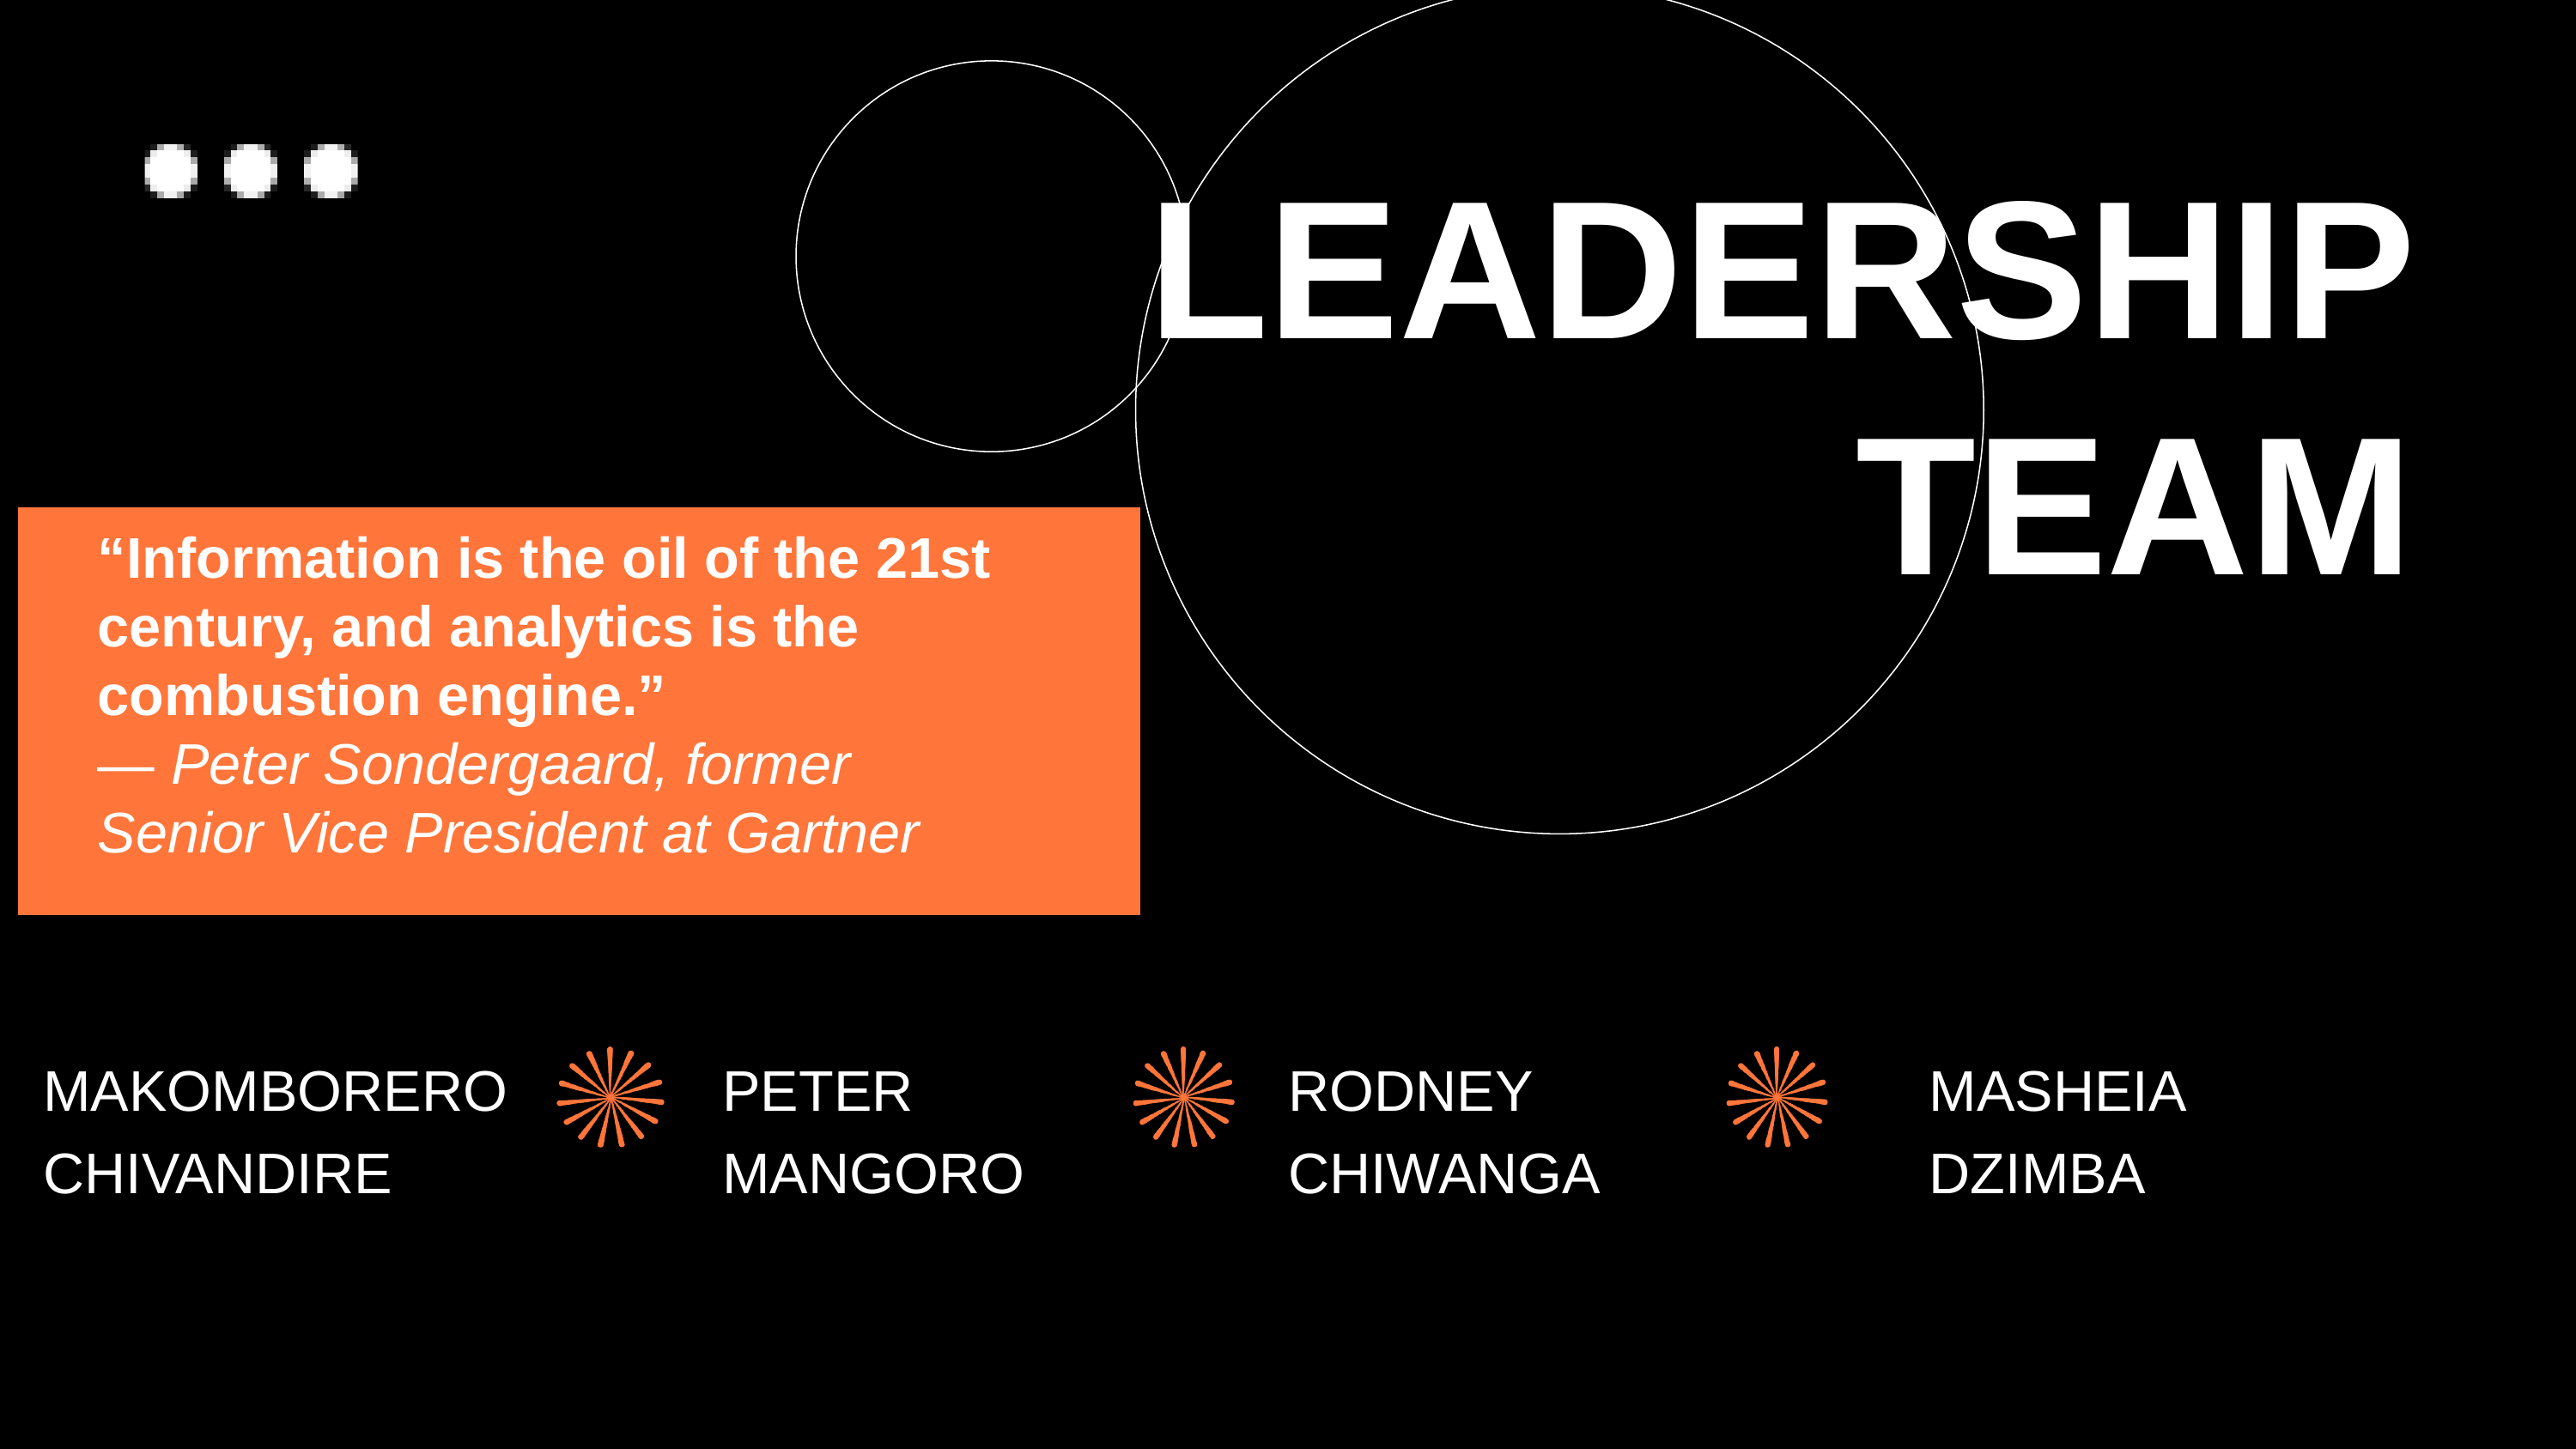

LEADERSHIP TEAM

“Information is the oil of the 21st century, and analytics is the combustion engine.”
— Peter Sondergaard, former Senior Vice President at Gartner​
MAKOMBORERO CHIVANDIRE
PETER MANGORO
RODNEY CHIWANGA
MASHEIA DZIMBA